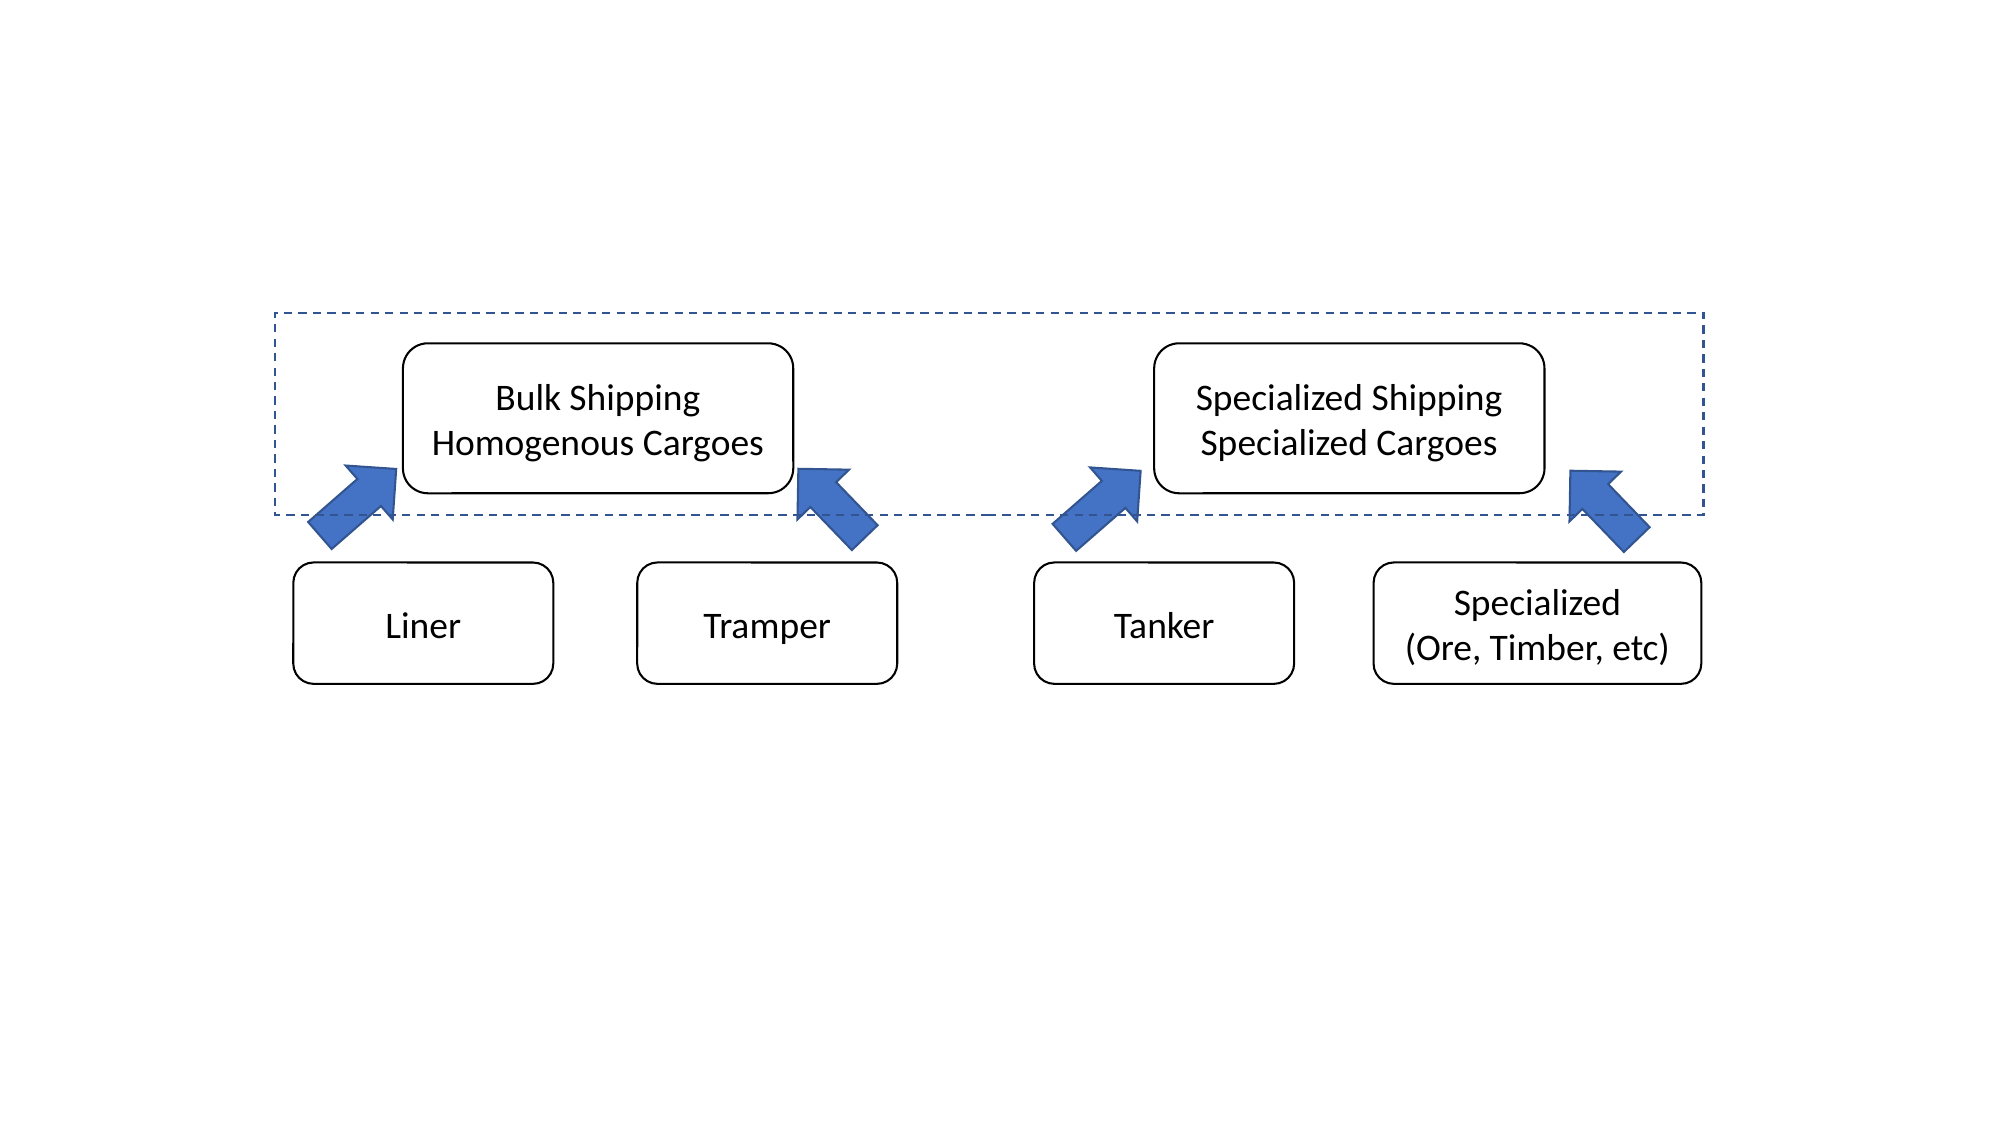

Bulk Shipping
Homogenous Cargoes
Specialized Shipping
Specialized Cargoes

Tanker
Specialized
(Ore, Timber, etc)
Liner
Tramper